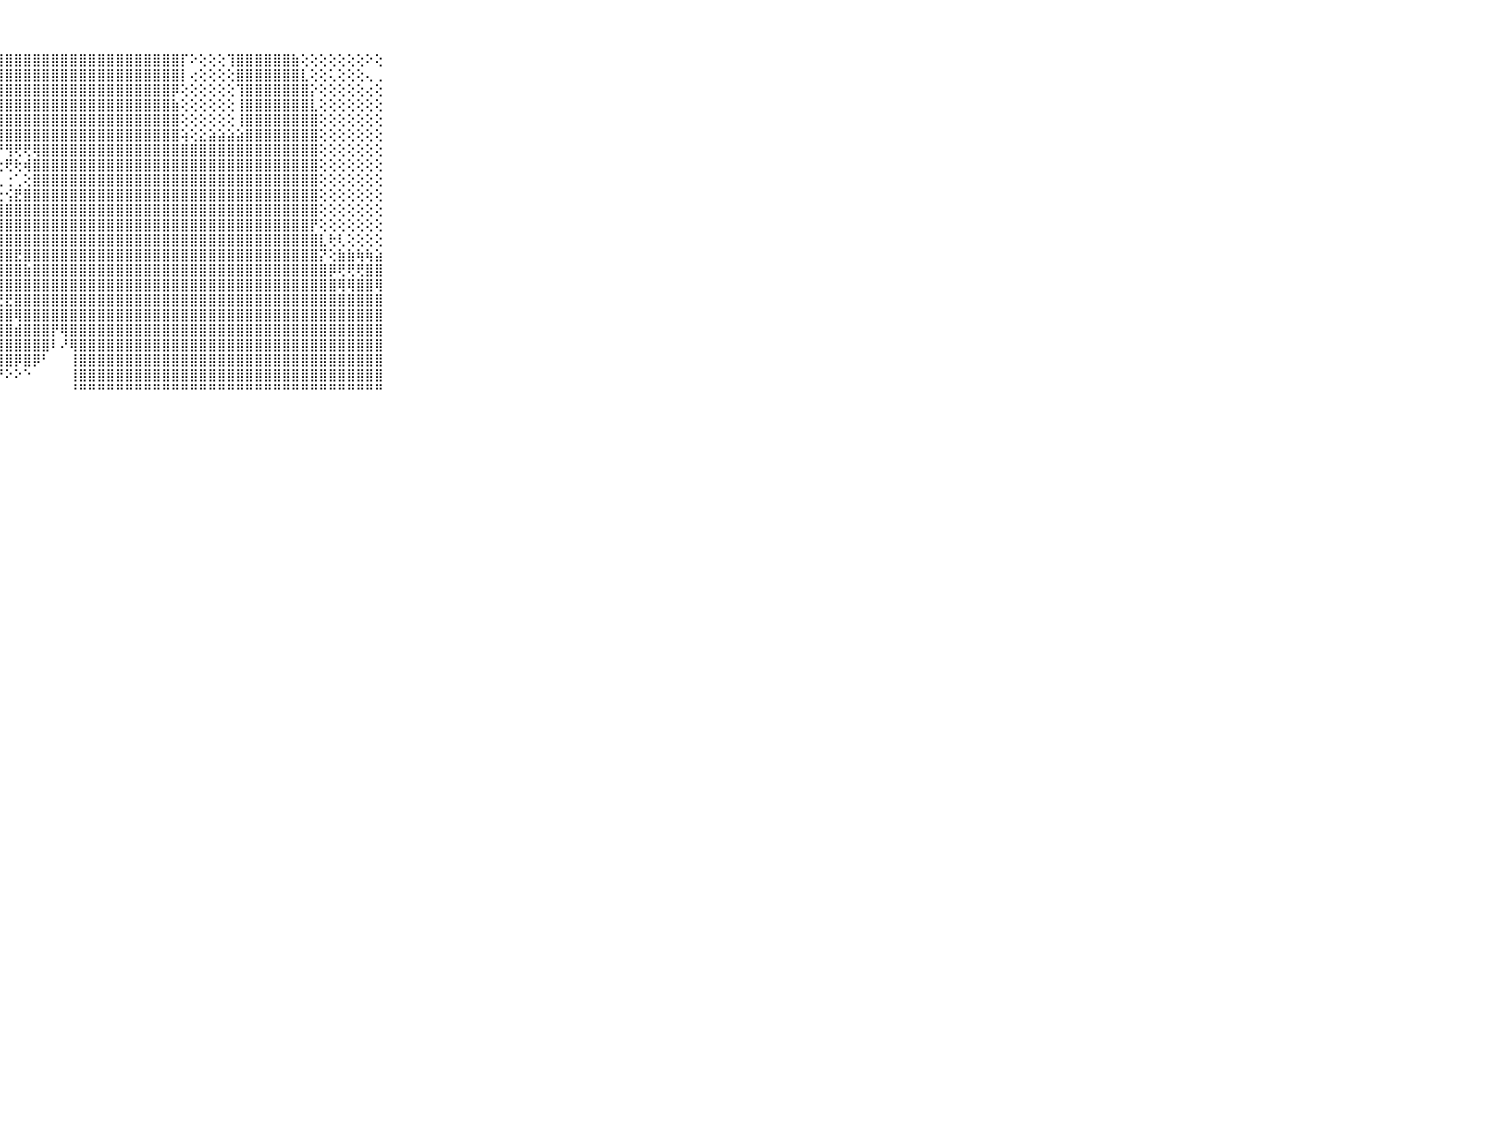

⠀⠀⠀⠀⠀⠀⠀⠀⠀⠀⠀⣿⣿⣿⣿⣿⣿⣿⣿⣿⣿⣿⣿⣿⣿⣿⣿⣿⣿⣿⣿⣿⣿⣿⣿⣿⣿⣿⣿⣿⣿⣿⣿⣿⣿⣿⣿⡏⠕⢕⢕⢕⢹⣿⣿⣿⣿⣿⣿⣷⢕⢕⢕⢕⢕⢕⢕⠕⢕⠀⠀⠀⠀⠀⠀⠀⠀⠀⠀⠀⠀
⠀⠀⠀⠀⠀⠀⠀⠀⠀⠀⠀⣿⣿⣿⣿⣿⣿⣿⣿⣿⣿⣿⣿⣿⣿⣿⣿⣿⣿⣿⣿⣿⣿⣿⣿⣿⣿⣿⣿⣿⣿⣿⣿⣿⣿⣿⣿⡇⢔⢕⢕⢕⢕⣿⣿⣿⣿⣿⣿⣿⣇⢕⢕⢅⢕⢕⢕⢄⢀⠀⠀⠀⠀⠀⠀⠀⠀⠀⠀⠀⠀
⠀⠀⠀⠀⠀⠀⠀⠀⠀⠀⠀⣿⣿⣿⣿⣿⣿⣿⣿⣿⣿⣿⣿⣿⣿⣿⣿⣿⣿⣿⣿⣿⣿⣿⣿⣿⣿⣿⣿⣿⣿⣿⣿⣿⣿⣿⡿⢕⢕⢕⢕⢕⢕⢹⣿⣿⣿⣿⣿⣿⣿⡕⢕⢕⢕⢕⢕⢔⢕⠀⠀⠀⠀⠀⠀⠀⠀⠀⠀⠀⠀
⠀⠀⠀⠀⠀⠀⠀⠀⠀⠀⠀⣿⣿⣿⣿⣿⣿⣿⣿⣿⣿⣿⣿⣿⣿⣿⣿⣿⣿⣿⣿⣿⣿⣿⣿⣿⣿⣿⣿⣿⣿⣿⣿⣿⣿⣿⣷⢕⢕⢕⢕⢕⢕⢸⣿⣿⣿⣿⣿⣿⣿⣇⢕⢕⢕⢕⢕⢕⢕⠀⠀⠀⠀⠀⠀⠀⠀⠀⠀⠀⠀
⠀⠀⠀⠀⠀⠀⠀⠀⠀⠀⠀⣿⣿⣿⣿⣿⣿⣿⣿⣿⣿⣿⣿⣿⣿⣿⣿⣿⣿⣿⣿⣿⣿⣿⣿⣿⣿⣿⣿⣿⣿⣿⣿⣿⣿⣿⣿⢕⢕⢕⢕⢕⢕⢸⣿⣿⣿⣿⣿⣿⣿⣿⢕⢕⢕⢕⢕⢕⢕⠀⠀⠀⠀⠀⠀⠀⠀⠀⠀⠀⠀
⠀⠀⠀⠀⠀⠀⠀⠀⠀⠀⠀⣿⣿⣿⣿⣿⣿⣿⣿⣿⣿⣿⣿⡿⢿⡿⢿⣿⣿⣿⣿⣿⣿⣿⣿⣿⣿⣿⣿⣿⣿⣿⣿⣿⣿⣿⣿⢵⢕⣕⣵⣵⣵⣵⣿⣿⣿⣿⣿⣿⣿⣿⢕⢕⢕⢕⢕⢕⢕⠀⠀⠀⠀⠀⠀⠀⠀⠀⠀⠀⠀
⠀⠀⠀⠀⠀⠀⠀⠀⠀⠀⠀⣿⣿⣿⣿⣿⣿⣿⣿⡿⢿⢟⠑⢐⢐⢐⢕⡜⢻⢟⢟⢿⣿⣿⣿⣿⣿⣿⣿⣿⣿⣿⣿⣿⣿⣿⣿⣿⣿⣿⣿⣿⣿⣿⣿⣿⣿⣿⣿⣿⣿⣿⢕⢕⢕⢕⢕⢕⢕⠀⠀⠀⠀⠀⠀⠀⠀⠀⠀⠀⠀
⠀⠀⠀⠀⠀⠀⠀⠀⠀⠀⠀⣿⣿⣿⣿⣿⣿⣿⢿⢕⠁⠄⢕⢕⣕⣱⢷⢗⢟⢗⢾⣿⣿⣿⣿⣿⣿⣿⣿⣿⣿⣿⣿⣿⣿⣿⣿⣿⣿⣿⣿⣿⣿⣿⣿⣿⣿⣿⣿⣿⣿⣿⢕⢕⢕⢕⢕⢕⢕⠀⠀⠀⠀⠀⠀⠀⠀⠀⠀⠀⠀
⠀⠀⠀⠀⠀⠀⠀⠀⠀⠀⠀⣿⣿⣿⣿⣿⣿⡟⢕⢕⢕⠕⠕⢝⠁⢁⠁⢁⢐⢁⢕⣿⣿⣿⣿⣿⣿⣿⣿⣿⣿⣿⣿⣿⣿⣿⣿⣿⣿⣿⣿⣿⣿⣿⣿⣿⣿⣿⣿⣿⣿⣿⢕⢕⢕⢕⢕⢕⢕⠀⠀⠀⠀⠀⠀⠀⠀⠀⠀⠀⠀
⠀⠀⠀⠀⠀⠀⠀⠀⠀⠀⠀⣿⣿⣿⣿⣿⣿⣷⢇⢕⢝⢕⢕⢕⢕⢕⢕⢕⢪⣟⣿⣿⣿⣿⣿⣿⣿⣿⣿⣿⣿⣿⣿⣿⣿⣿⣿⣿⣿⣿⣿⣿⣿⣿⣿⣿⣿⣿⣿⣿⣿⣿⢕⢕⢕⢕⢕⢕⢕⠀⠀⠀⠀⠀⠀⠀⠀⠀⠀⠀⠀
⠀⠀⠀⠀⠀⠀⠀⠀⠀⠀⠀⣿⣿⣿⣿⣿⣿⡇⢕⢜⣵⣾⣿⣿⣿⣿⣿⣿⣿⣿⣿⣿⣿⣿⣿⣿⣿⣿⣿⣿⣿⣿⣿⣿⣿⣿⣿⣿⣿⣿⣿⣿⣿⣿⣿⣿⣿⣿⣿⣿⣿⣿⢕⢕⢕⢕⢕⢕⢕⠀⠀⠀⠀⠀⠀⠀⠀⠀⠀⠀⠀
⠀⠀⠀⠀⠀⠀⠀⠀⠀⠀⠀⣿⣿⣿⣿⣿⣿⡇⢕⢸⣿⣿⣿⣿⣿⣿⣿⣿⣿⣿⣿⣿⣿⣿⣿⣿⣿⣿⣿⣿⣿⣿⣿⣿⣿⣿⣿⣿⣿⣿⣿⣿⣿⣿⣿⣿⣿⣿⣿⣿⣿⡟⢕⢕⢕⢕⢕⢕⢕⠀⠀⠀⠀⠀⠀⠀⠀⠀⠀⠀⠀
⠀⠀⠀⠀⠀⠀⠀⠀⠀⠀⠀⣿⣿⣿⣿⣿⣿⣧⢕⢺⣿⣿⣿⣿⣿⣿⣿⣿⣿⣿⣿⣿⣿⣿⣿⣿⣿⣿⣿⣿⣿⣿⣿⣿⣿⣿⣿⣿⣿⣿⣿⣿⣿⣿⣿⣿⣿⣿⣿⣿⣿⣿⣇⢗⢇⢕⢕⢕⢕⠀⠀⠀⠀⠀⠀⠀⠀⠀⠀⠀⠀
⠀⠀⠀⠀⠀⠀⠀⠀⠀⠀⠀⣿⣿⣿⣿⣿⣿⣿⡇⢾⣿⣿⣿⣿⣿⣿⣿⣿⣿⣟⣿⣿⣿⣿⣿⣿⣿⣿⣿⣿⣿⣿⣿⣿⣿⣿⣿⣿⣿⣿⣿⣿⣿⣿⣿⣿⣿⣿⣿⣿⣿⣿⡝⢕⣷⣷⢷⢷⣵⠀⠀⠀⠀⠀⠀⠀⠀⠀⠀⠀⠀
⠀⠀⠀⠀⠀⠀⠀⠀⠀⠀⠀⣿⣿⣿⣿⣿⣿⣿⣿⣿⣿⣿⣿⣷⣿⣿⣿⣿⣿⣿⣷⣿⣿⣿⣿⣿⣿⣿⣿⣿⣿⣿⣿⣿⣿⣿⣿⣿⣿⣿⣿⣿⣿⣿⣿⣿⣿⣿⣿⣿⣿⣿⣿⡿⢟⢟⢟⣿⣿⠀⠀⠀⠀⠀⠀⠀⠀⠀⠀⠀⠀
⠀⠀⠀⠀⠀⠀⠀⠀⠀⠀⠀⣿⣿⣿⣿⣿⣿⣿⣿⣿⣿⣿⣿⣿⣿⣿⣿⣿⣿⣿⣿⣿⣿⣿⣿⣿⣿⣿⣿⣿⣿⣿⣿⣿⣿⣿⣿⣿⣿⣿⣿⣿⣿⣿⣿⣿⣿⣿⣿⣿⣿⣿⣿⣿⢿⢿⣿⣿⢿⠀⠀⠀⠀⠀⠀⠀⠀⠀⠀⠀⠀
⠀⠀⠀⠀⠀⠀⠀⠀⠀⠀⠀⣿⣿⣿⣿⣿⣿⣿⣿⣿⣿⣿⣿⣿⣿⣿⣿⢟⣟⣿⣿⣿⣿⣿⣿⣿⣿⣿⣿⣿⣿⣿⣿⣿⣿⣿⣿⣿⣿⣿⣿⣿⣿⣿⣿⣿⣿⣿⣿⣿⣿⣿⣿⣿⣿⣿⣿⣿⣿⠀⠀⠀⠀⠀⠀⠀⠀⠀⠀⠀⠀
⠀⠀⠀⠀⠀⠀⠀⠀⠀⠀⠀⣿⣿⣿⣿⣿⣿⣿⣿⣿⣿⣿⣿⣿⣿⣿⣿⣿⣿⢿⣿⣿⣿⣿⣿⣿⣿⣿⣿⣿⣿⣿⣿⣿⣿⣿⣿⣿⣿⣿⣿⣿⣿⣿⣿⣿⣿⣿⣿⣿⣿⣿⣿⣿⣿⣿⣿⣿⣿⠀⠀⠀⠀⠀⠀⠀⠀⠀⠀⠀⠀
⠀⠀⠀⠀⠀⠀⠀⠀⠀⠀⠀⣿⣿⣿⣿⣿⣿⣿⣿⣿⣿⣿⣿⣿⣷⣿⣿⣿⣿⣾⣿⣿⣿⡟⢿⣿⣿⣿⣿⣿⣿⣿⣿⣿⣿⣿⣿⣿⣿⣿⣿⣿⣿⣿⣿⣿⣿⣿⣿⣿⣿⣿⣿⣿⣿⣿⣿⣿⣿⠀⠀⠀⠀⠀⠀⠀⠀⠀⠀⠀⠀
⠀⠀⠀⠀⠀⠀⠀⠀⠀⠀⠀⣿⣿⣿⣿⣿⣿⣿⣿⣿⣿⠝⣿⣿⣿⣿⣿⣿⣿⣿⣿⣿⣿⠇⠜⢿⣿⣿⣿⣿⣿⣿⣿⣿⣿⣿⣿⣿⣿⣿⣿⣿⣿⣿⣿⣿⣿⣿⣿⣿⣿⣿⣿⣿⣿⣿⣿⣿⣿⠀⠀⠀⠀⠀⠀⠀⠀⠀⠀⠀⠀
⠀⠀⠀⠀⠀⠀⠀⠀⠀⠀⠀⣿⣿⣿⣿⣿⣿⣿⣿⣿⢇⢕⢿⣿⢿⣿⣿⣿⣿⡿⣿⡿⠃⠀⠀⢸⣿⣿⣿⣿⣿⣿⣿⣿⣿⣿⣿⣿⣿⣿⣿⣿⣿⣿⣿⣿⣿⣿⣿⣿⣿⣿⣿⣿⣿⣿⣿⣿⣿⠀⠀⠀⠀⠀⠀⠀⠀⠀⠀⠀⠀
⠀⠀⠀⠀⠀⠀⠀⠀⠀⠀⠀⣿⣿⣿⣿⣿⣿⣿⣿⣿⢇⠕⠕⠜⢕⠘⠙⠝⠕⠕⠑⠀⠀⠀⠀⢸⣿⣿⣿⣿⣿⣿⣿⣿⣿⣿⣿⣿⣿⣿⣿⣿⣿⣿⣿⣿⣿⣿⣿⣿⣿⣿⣿⣿⣿⣿⣿⣿⣿⠀⠀⠀⠀⠀⠀⠀⠀⠀⠀⠀⠀
⠀⠀⠀⠀⠀⠀⠀⠀⠀⠀⠀⠛⠛⠛⠛⠛⠛⠛⠛⠛⠑⠀⠀⠀⠀⠀⠀⠀⠀⠀⠀⠀⠀⠀⠀⠘⠛⠛⠛⠛⠛⠛⠛⠛⠛⠛⠛⠛⠛⠛⠛⠛⠛⠛⠛⠛⠛⠛⠛⠛⠛⠛⠛⠛⠛⠛⠛⠛⠛⠀⠀⠀⠀⠀⠀⠀⠀⠀⠀⠀⠀